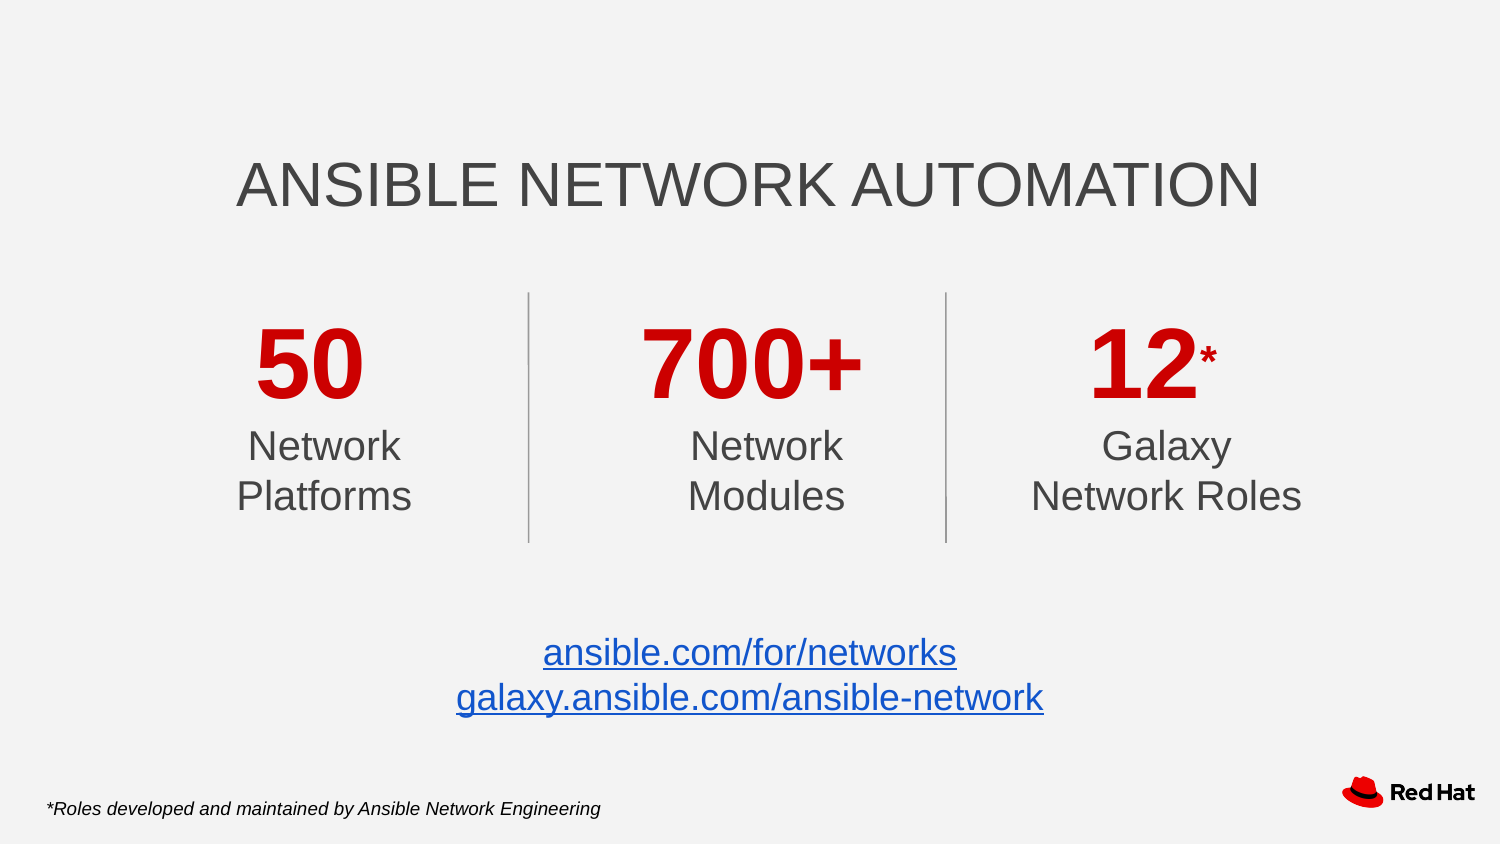

ANSIBLE NETWORK AUTOMATION
50
Network Platforms
700+
Network
Modules
12*
Galaxy
Network Roles

ansible.com/for/networks
galaxy.ansible.com/ansible-network

*Roles developed and maintained by Ansible Network Engineering